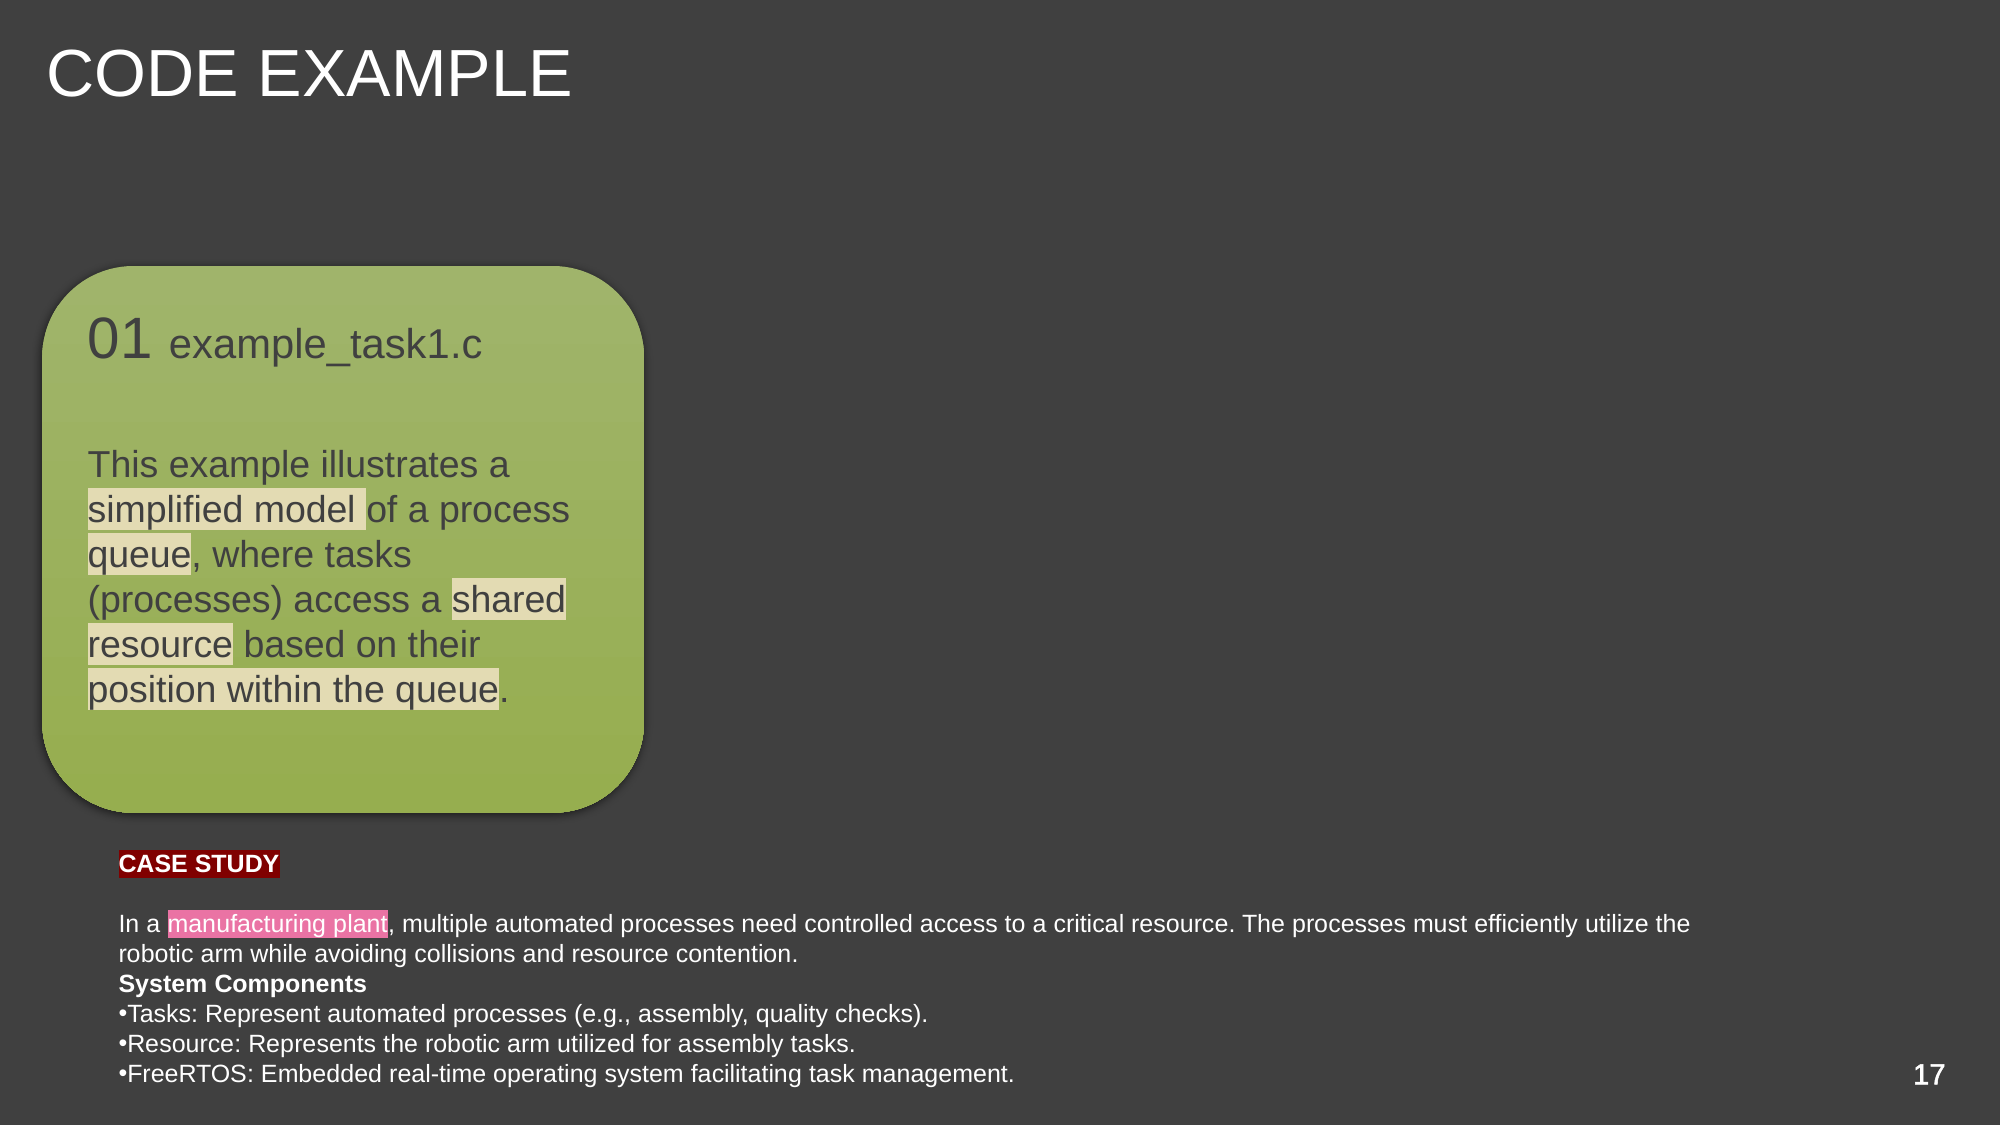

CODE EXAMPLE

01 example_task1.c

This example illustrates a simplified model of a process queue, where tasks (processes) access a shared resource based on their position within the queue.

02

This example demonstrates a priority-based resource allocation model, where tasks are granted access to a shared resource based on their priority levels.

03

This example demonstrates the coordination of shared resource access among multiple tasks using a combination of semaphore and event group mechanisms in FreeRTOS.

CASE STUDY

In a manufacturing plant, multiple automated processes need controlled access to a critical resource. The processes must efficiently utilize the robotic arm while avoiding collisions and resource contention.
System Components
Tasks: Represent automated processes (e.g., assembly, quality checks).
Resource: Represents the robotic arm utilized for assembly tasks.
FreeRTOS: Embedded real-time operating system facilitating task management.

17